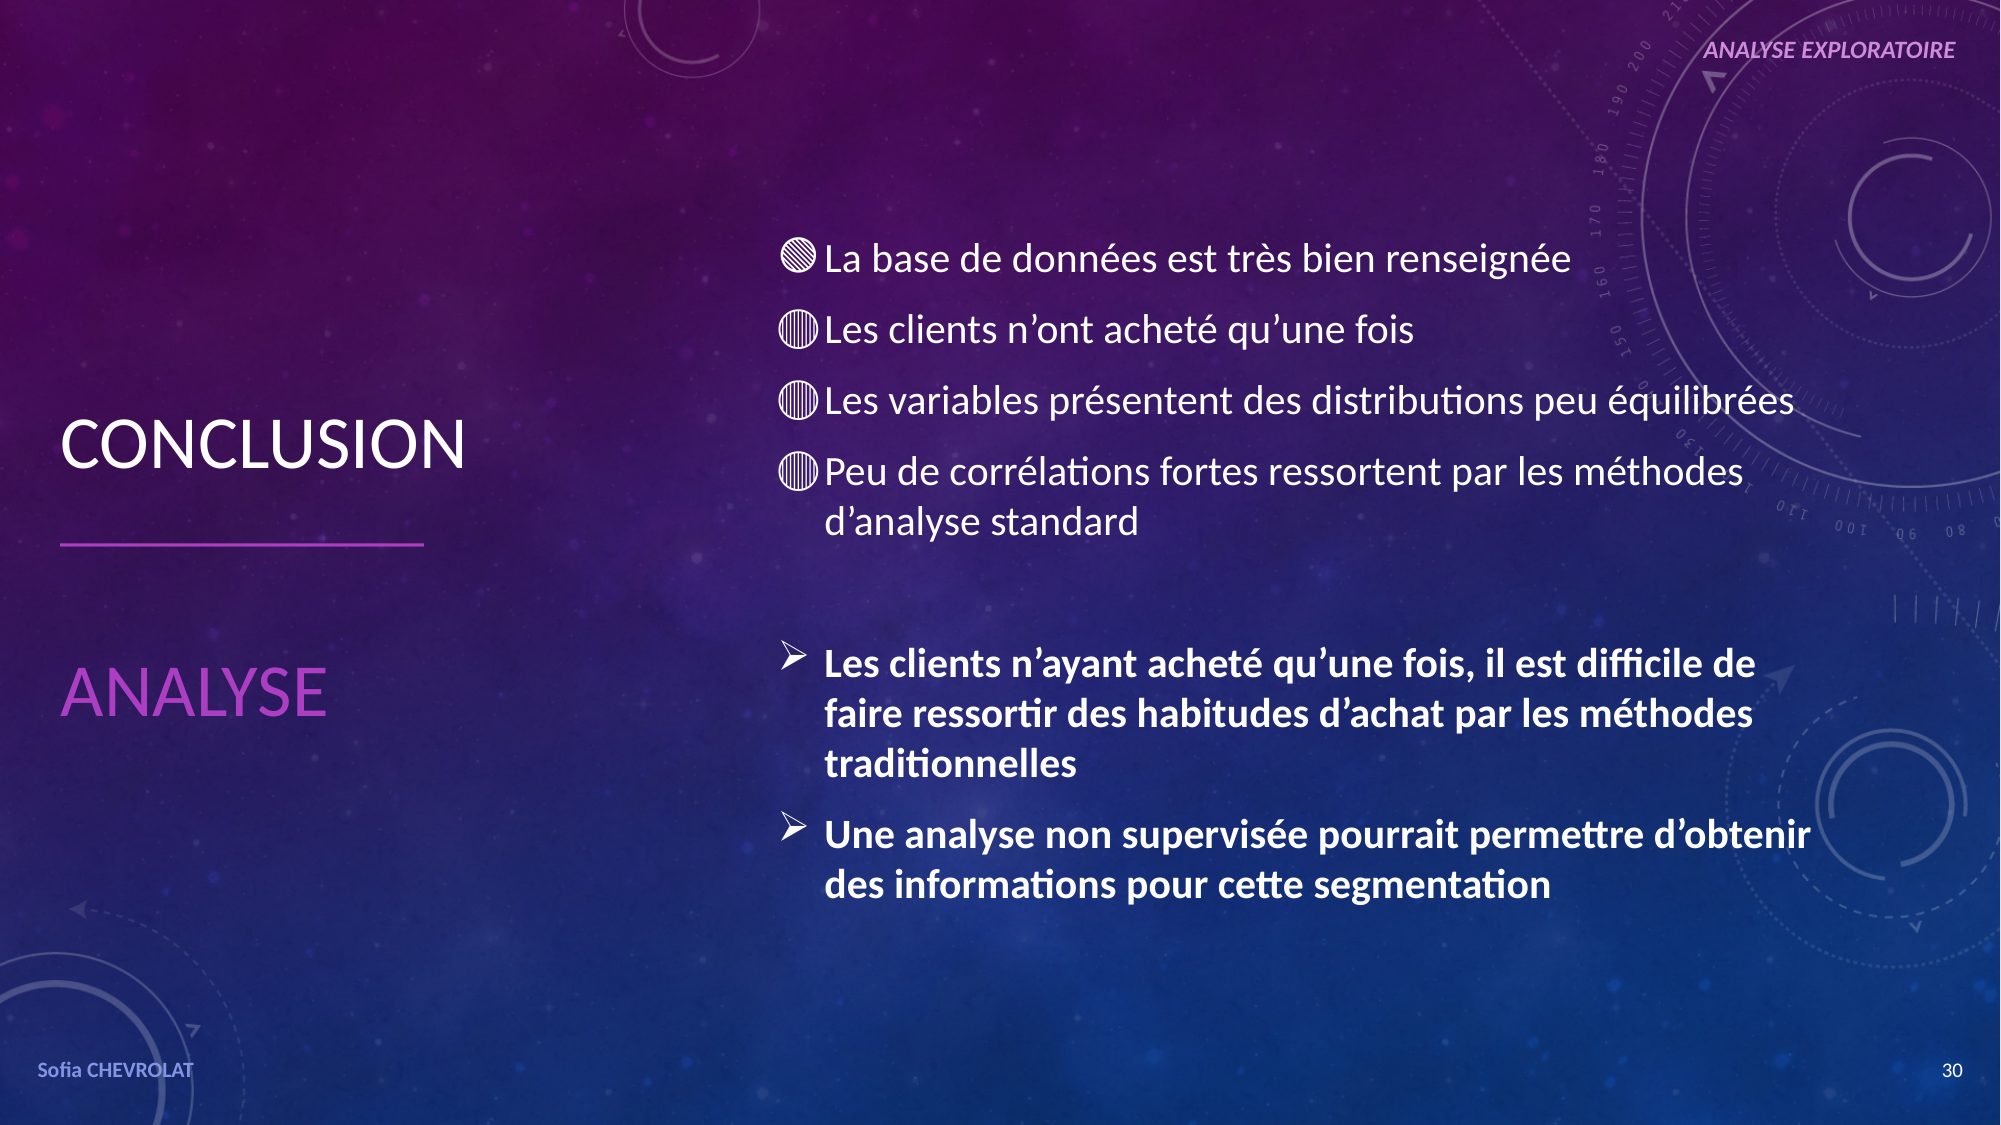

ANALYSE EXPLORATOIRE
La base de données est très bien renseignée
Les clients n’ont acheté qu’une fois
Les variables présentent des distributions peu équilibrées
Peu de corrélations fortes ressortent par les méthodes d’analyse standard

Les clients n’ayant acheté qu’une fois, il est difficile de faire ressortir des habitudes d’achat par les méthodes traditionnelles
Une analyse non supervisée pourrait permettre d’obtenir des informations pour cette segmentation
CONCLUSION
_____________
ANALYSE
Sofia CHEVROLAT
30